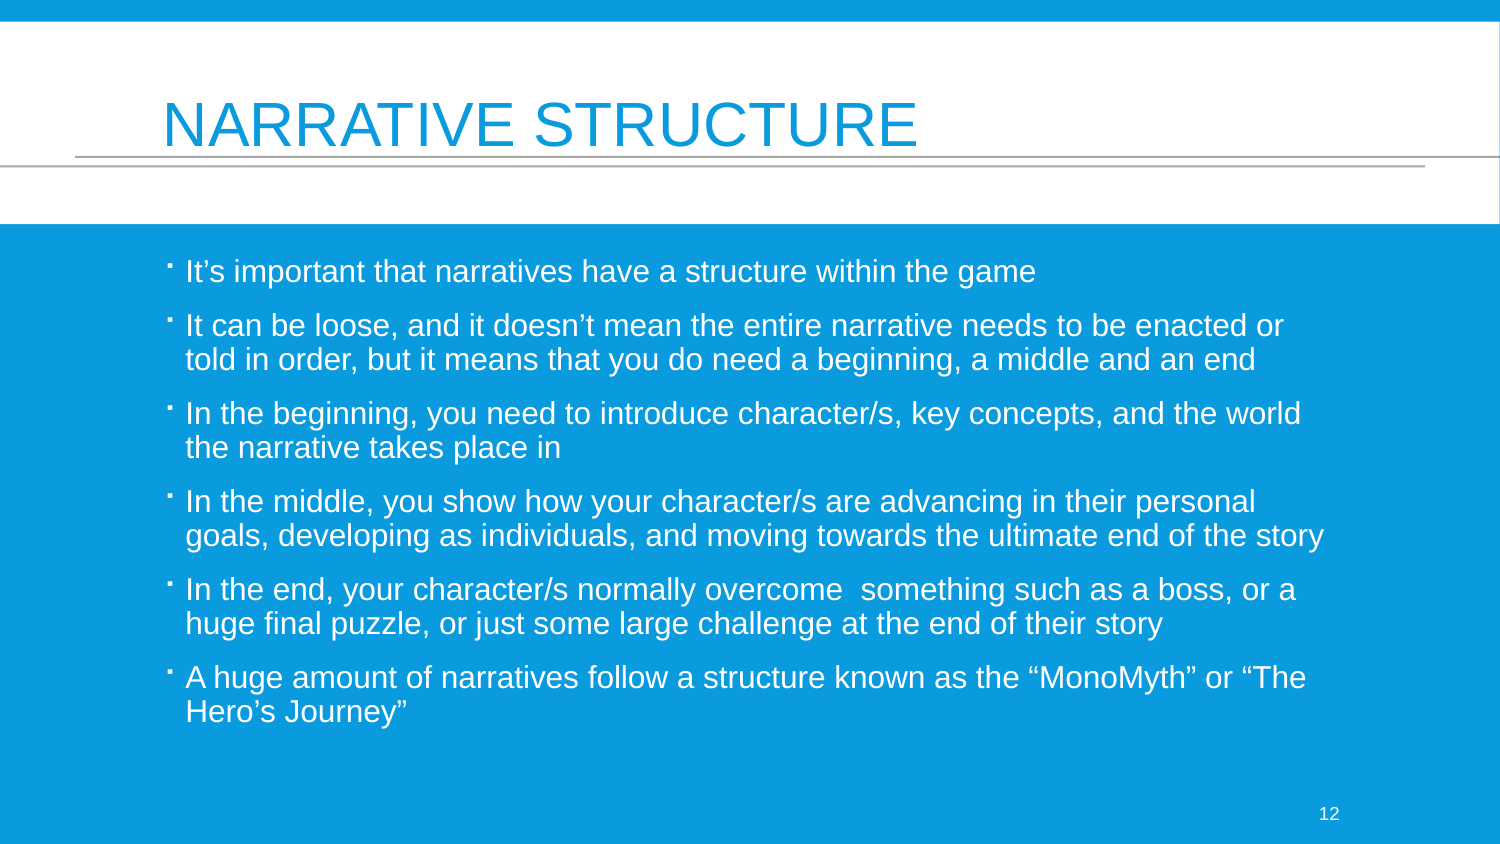

# Narrative structure
It’s important that narratives have a structure within the game
It can be loose, and it doesn’t mean the entire narrative needs to be enacted or told in order, but it means that you do need a beginning, a middle and an end
In the beginning, you need to introduce character/s, key concepts, and the world the narrative takes place in
In the middle, you show how your character/s are advancing in their personal goals, developing as individuals, and moving towards the ultimate end of the story
In the end, your character/s normally overcome  something such as a boss, or a huge final puzzle, or just some large challenge at the end of their story
A huge amount of narratives follow a structure known as the “MonoMyth” or “The Hero’s Journey”
12